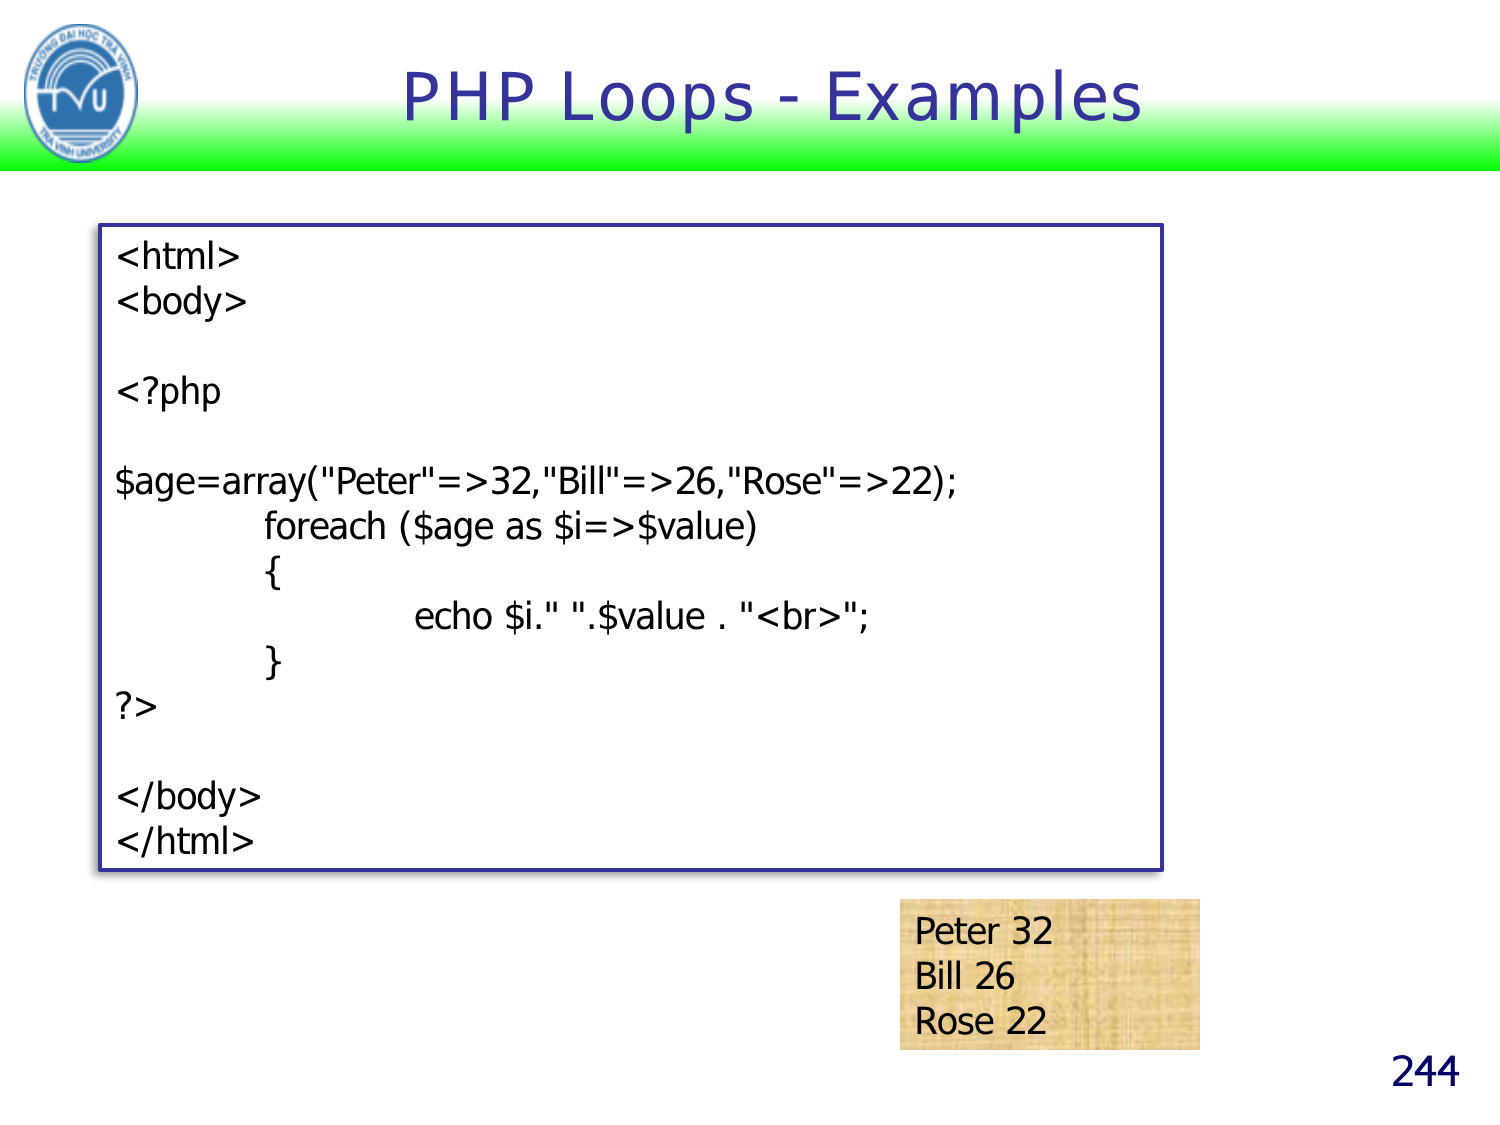

# PHP Loops - Examples
<html>
<body>
<?php
	 	$age=array("Peter"=>32,"Bill"=>26,"Rose"=>22);
	foreach ($age as $i=>$value)
	{
		echo $i." ".$value . "<br>";
	}
?>
</body>
</html>
Peter 32
Bill 26
Rose 22
244